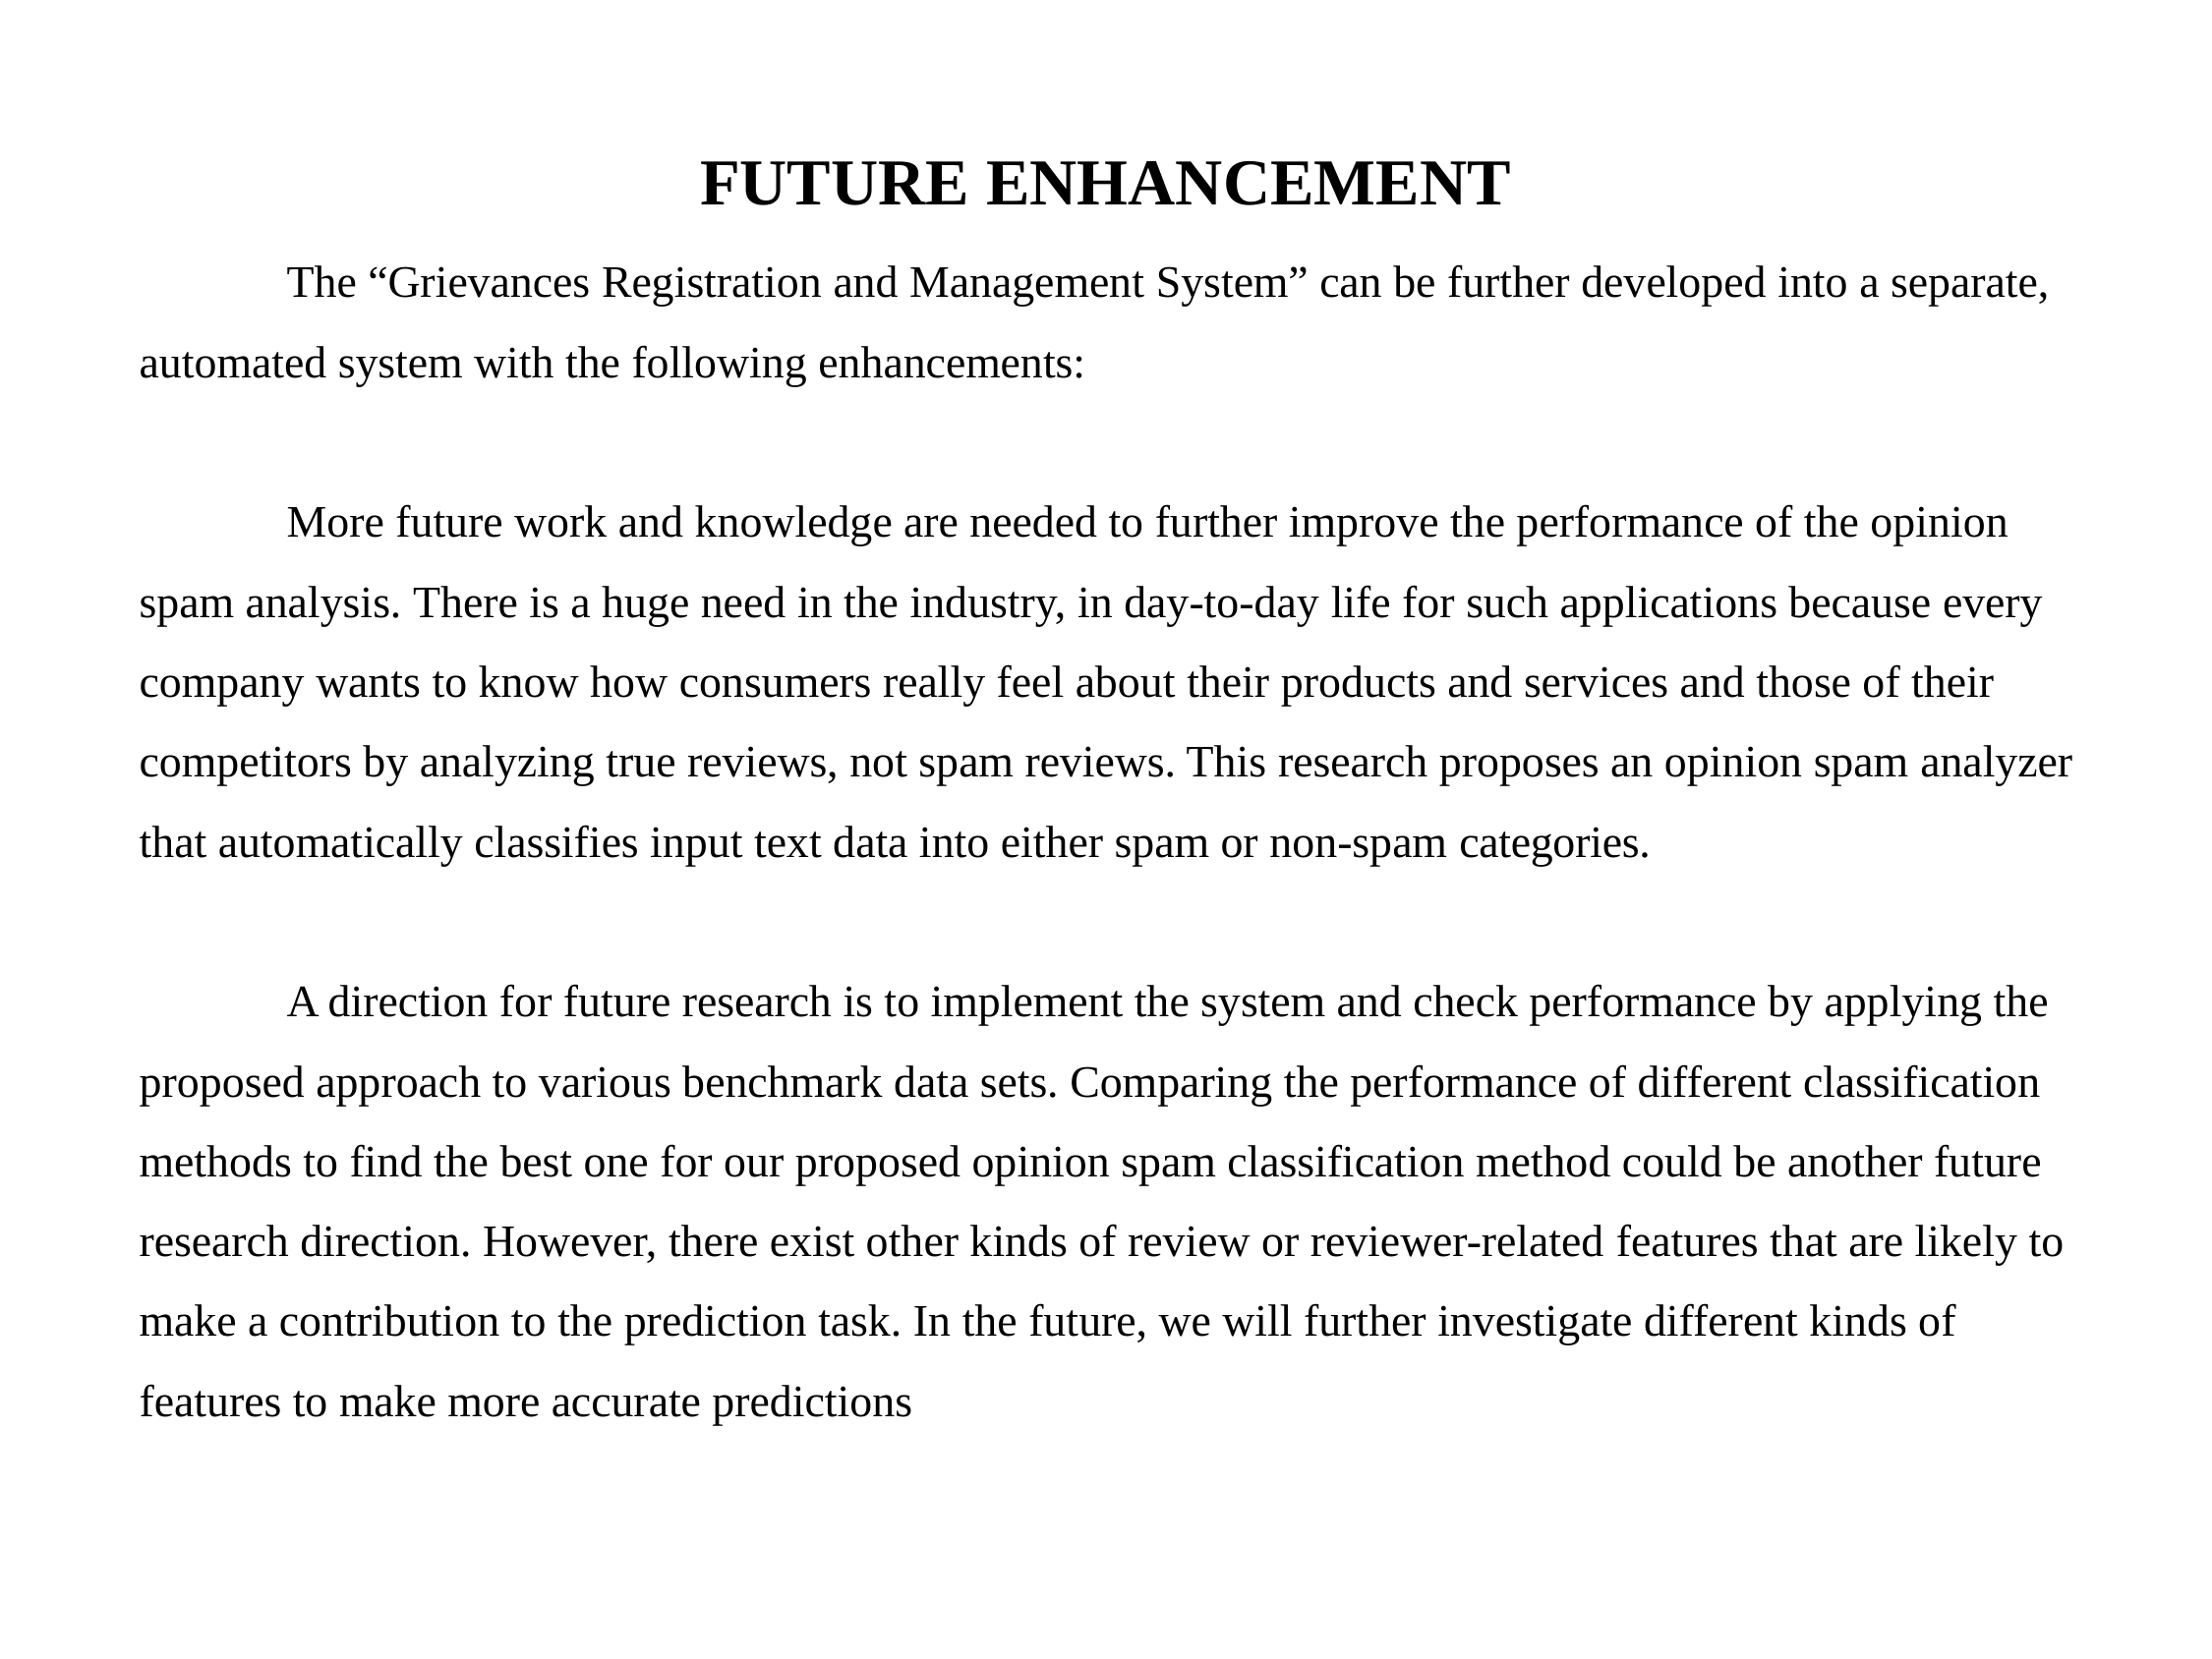

FUTURE ENHANCEMENT
# The “Grievances Registration and Management System” can be further developed into a separate, automated system with the following enhancements:   More future work and knowledge are needed to further improve the performance of the opinion spam analysis. There is a huge need in the industry, in day-to-day life for such applications because every company wants to know how consumers really feel about their products and services and those of their competitors by analyzing true reviews, not spam reviews. This research proposes an opinion spam analyzer that automatically classifies input text data into either spam or non-spam categories.   A direction for future research is to implement the system and check performance by applying the proposed approach to various benchmark data sets. Comparing the performance of different classification methods to find the best one for our proposed opinion spam classification method could be another future research direction. However, there exist other kinds of review or reviewer-related features that are likely to make a contribution to the prediction task. In the future, we will further investigate different kinds of features to make more accurate predictions